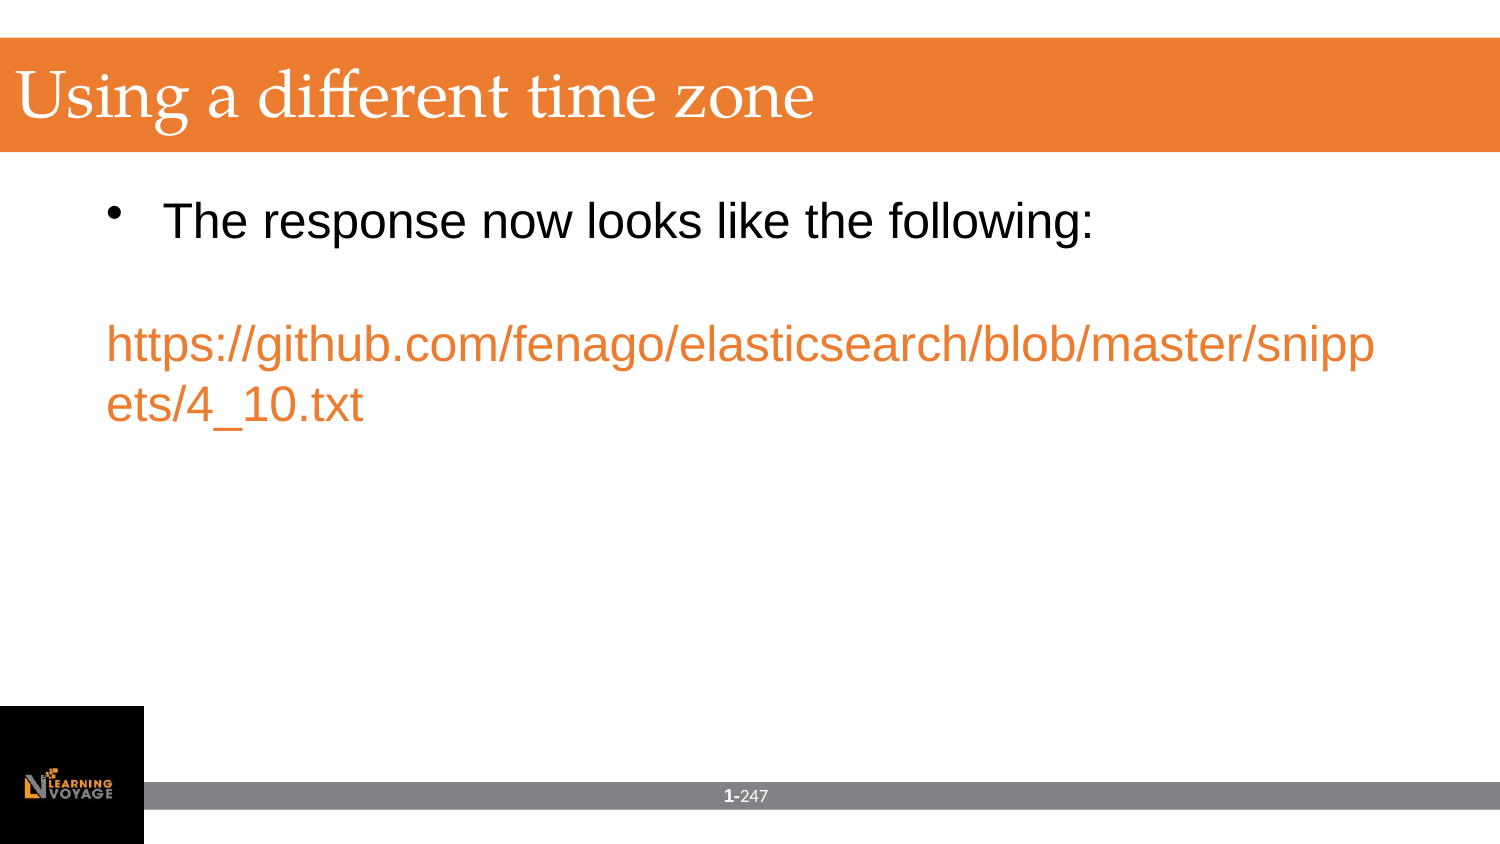

# Using a different time zone
The response now looks like the following:

https://github.com/fenago/elasticsearch/blob/master/snipp
ets/4_10.txt
1-247